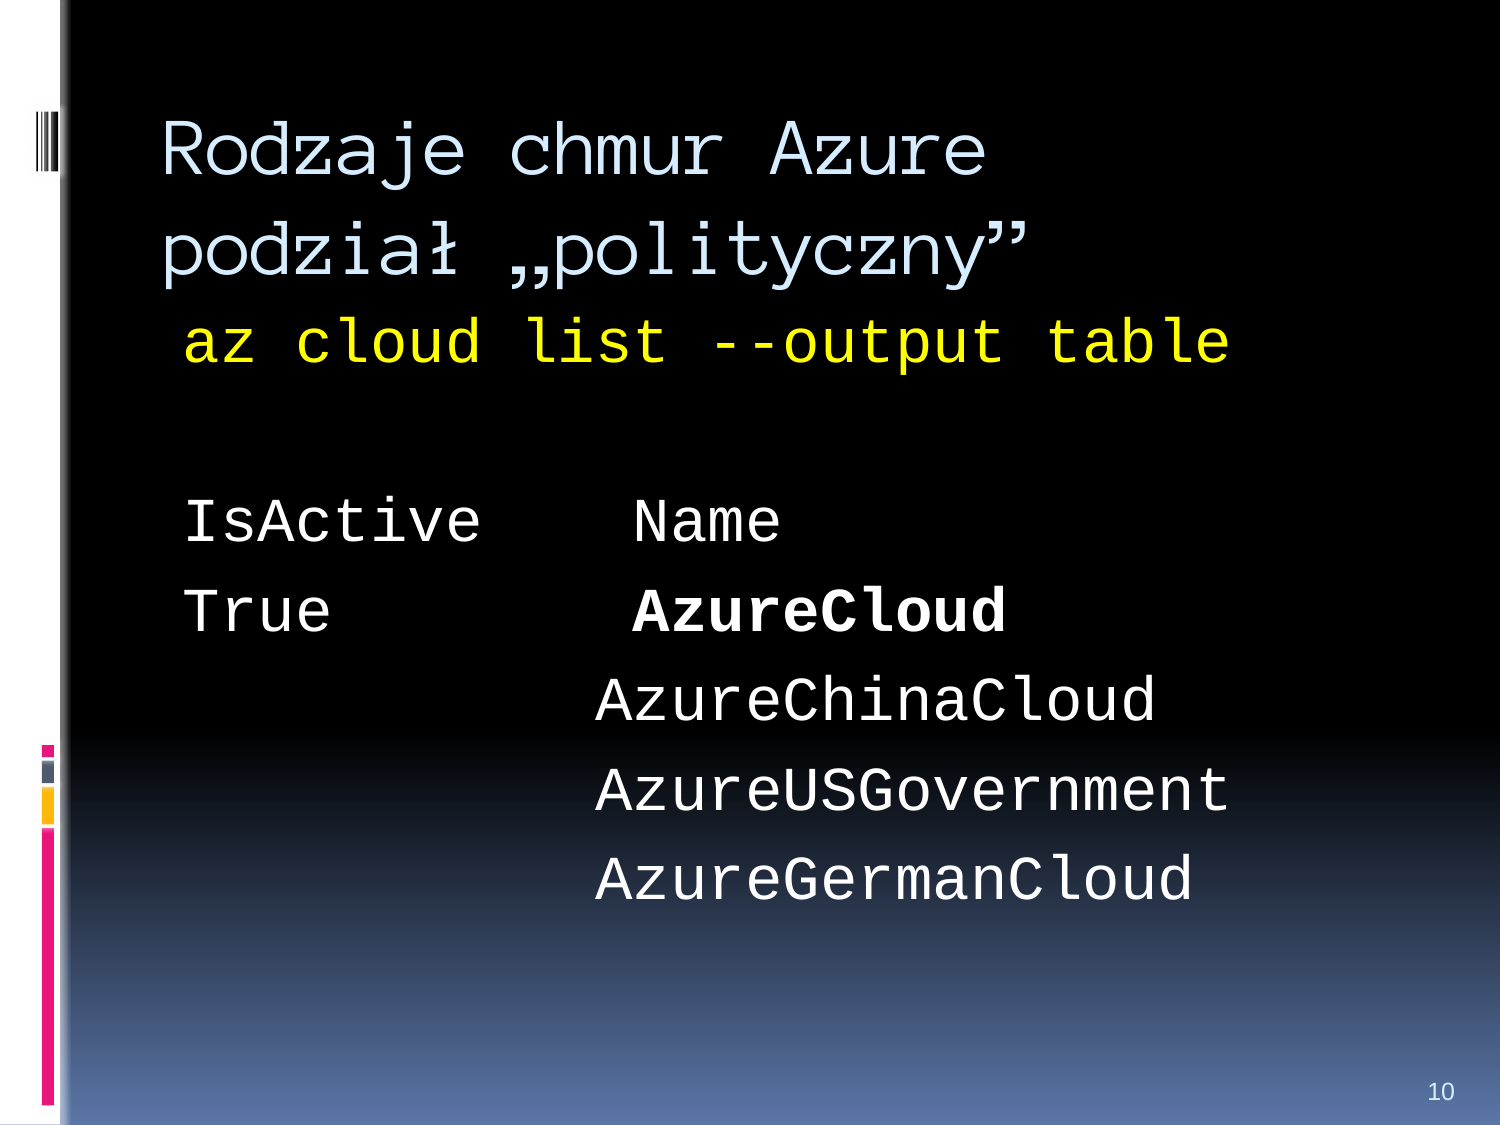

# Rodzaje chmur Azure podział „polityczny”
az cloud list --output table

IsActive 	Name
True     	AzureCloud
           AzureChinaCloud
           AzureUSGovernment
           AzureGermanCloud
10